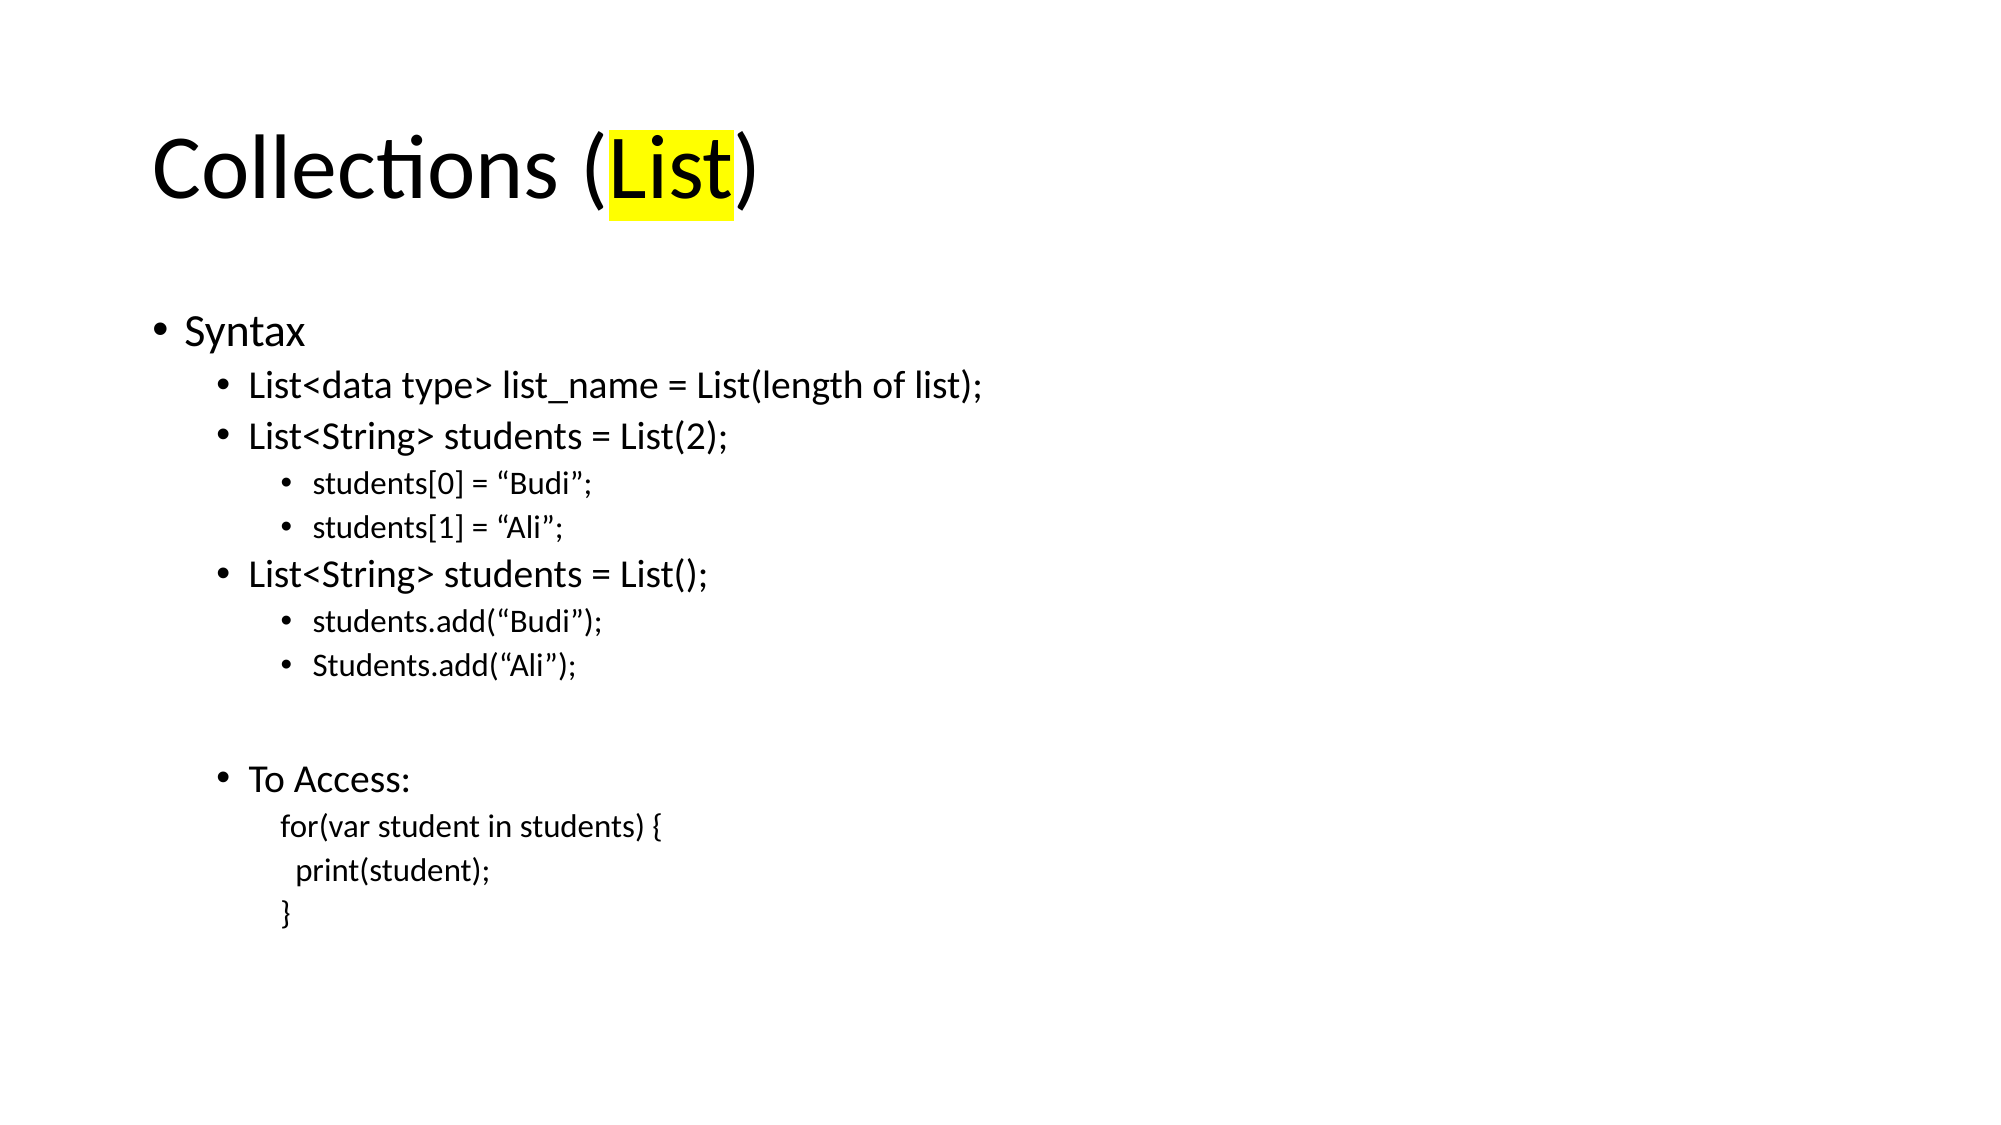

# Collections (List)
Syntax
List<data type> list_name = List(length of list);
List<String> students = List(2);
students[0] = “Budi”;
students[1] = “Ali”;
List<String> students = List();
students.add(“Budi”);
Students.add(“Ali”);

To Access:
for(var student in students) {
  print(student);
}